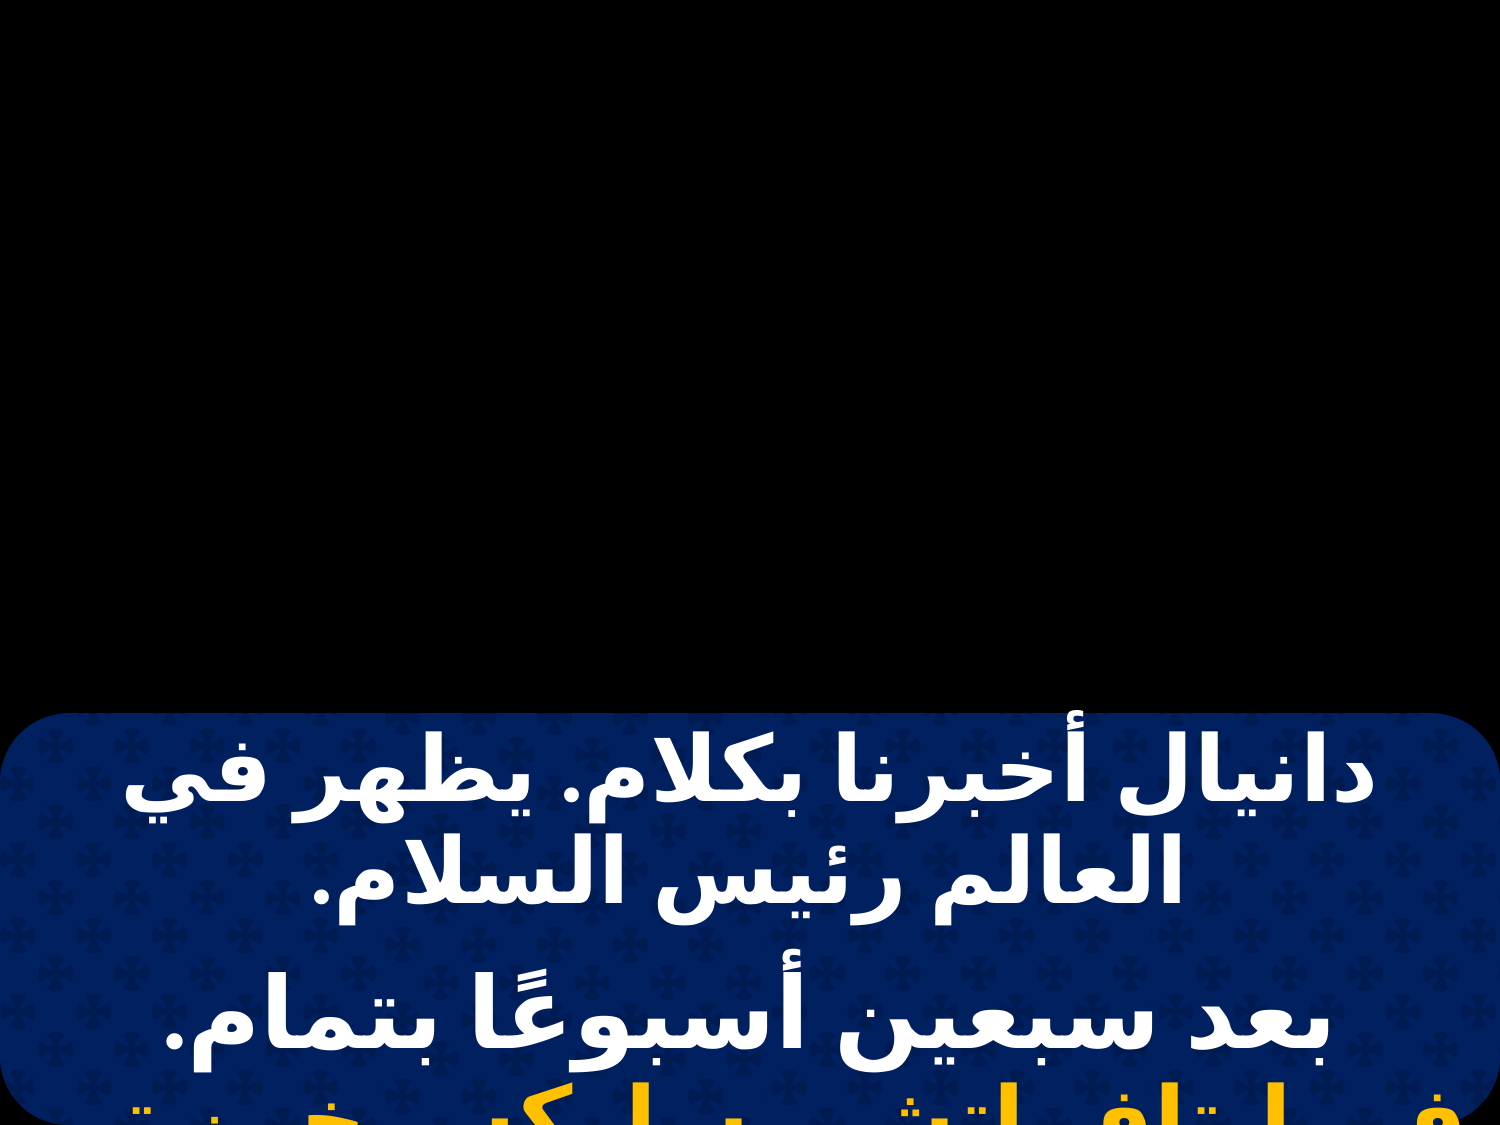

| دانيال أخبرنا بكلام. يظهر في العالم رئيس السلام. |
| --- |
|  |
| بعد سبعين أسبوعًا بتمام. في إيتاف إتشي ساركس خين تي بارثينوس. |